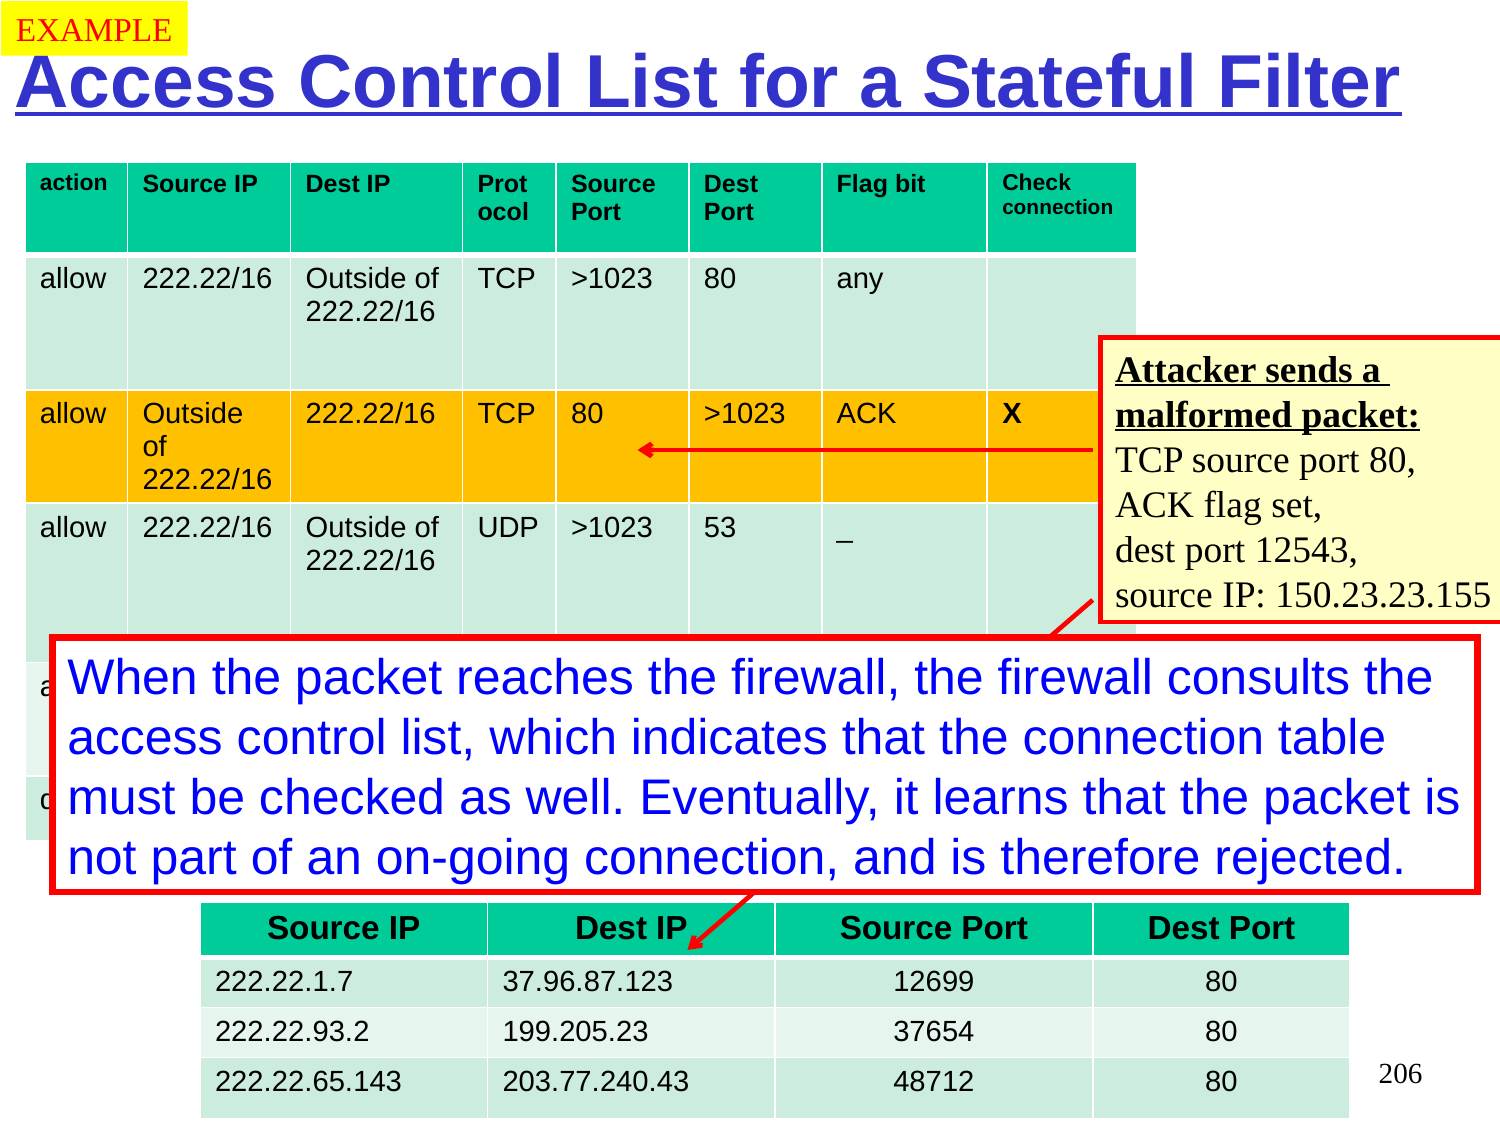

EXAMPLE
# Access Control List for a Stateful Filter
| action | Source IP | Dest IP | Protocol | Source Port | Dest Port | Flag bit | Check connection |
| --- | --- | --- | --- | --- | --- | --- | --- |
| allow | 222.22/16 | Outside of 222.22/16 | TCP | >1023 | 80 | any |  |
| allow | Outside of 222.22/16 | 222.22/16 | TCP | 80 | >1023 | ACK | X |
| allow | 222.22/16 | Outside of 222.22/16 | UDP | >1023 | 53 | \_ |  |
| allow | Outside of 222.22/16 |  | UDP | 53 | >1023 | \_ | X |
| deny | all | all | all | all | all | all |  |
Attacker sends a
malformed packet:
TCP source port 80,
ACK flag set,
dest port 12543,
source IP: 150.23.23.155
When the packet reaches the firewall, the firewall consults the access control list, which indicates that the connection table must be checked as well. Eventually, it learns that the packet is not part of an on-going connection, and is therefore rejected.
| Source IP | Dest IP | Source Port | Dest Port |
| --- | --- | --- | --- |
| 222.22.1.7 | 37.96.87.123 | 12699 | 80 |
| 222.22.93.2 | 199.205.23 | 37654 | 80 |
| 222.22.65.143 | 203.77.240.43 | 48712 | 80 |